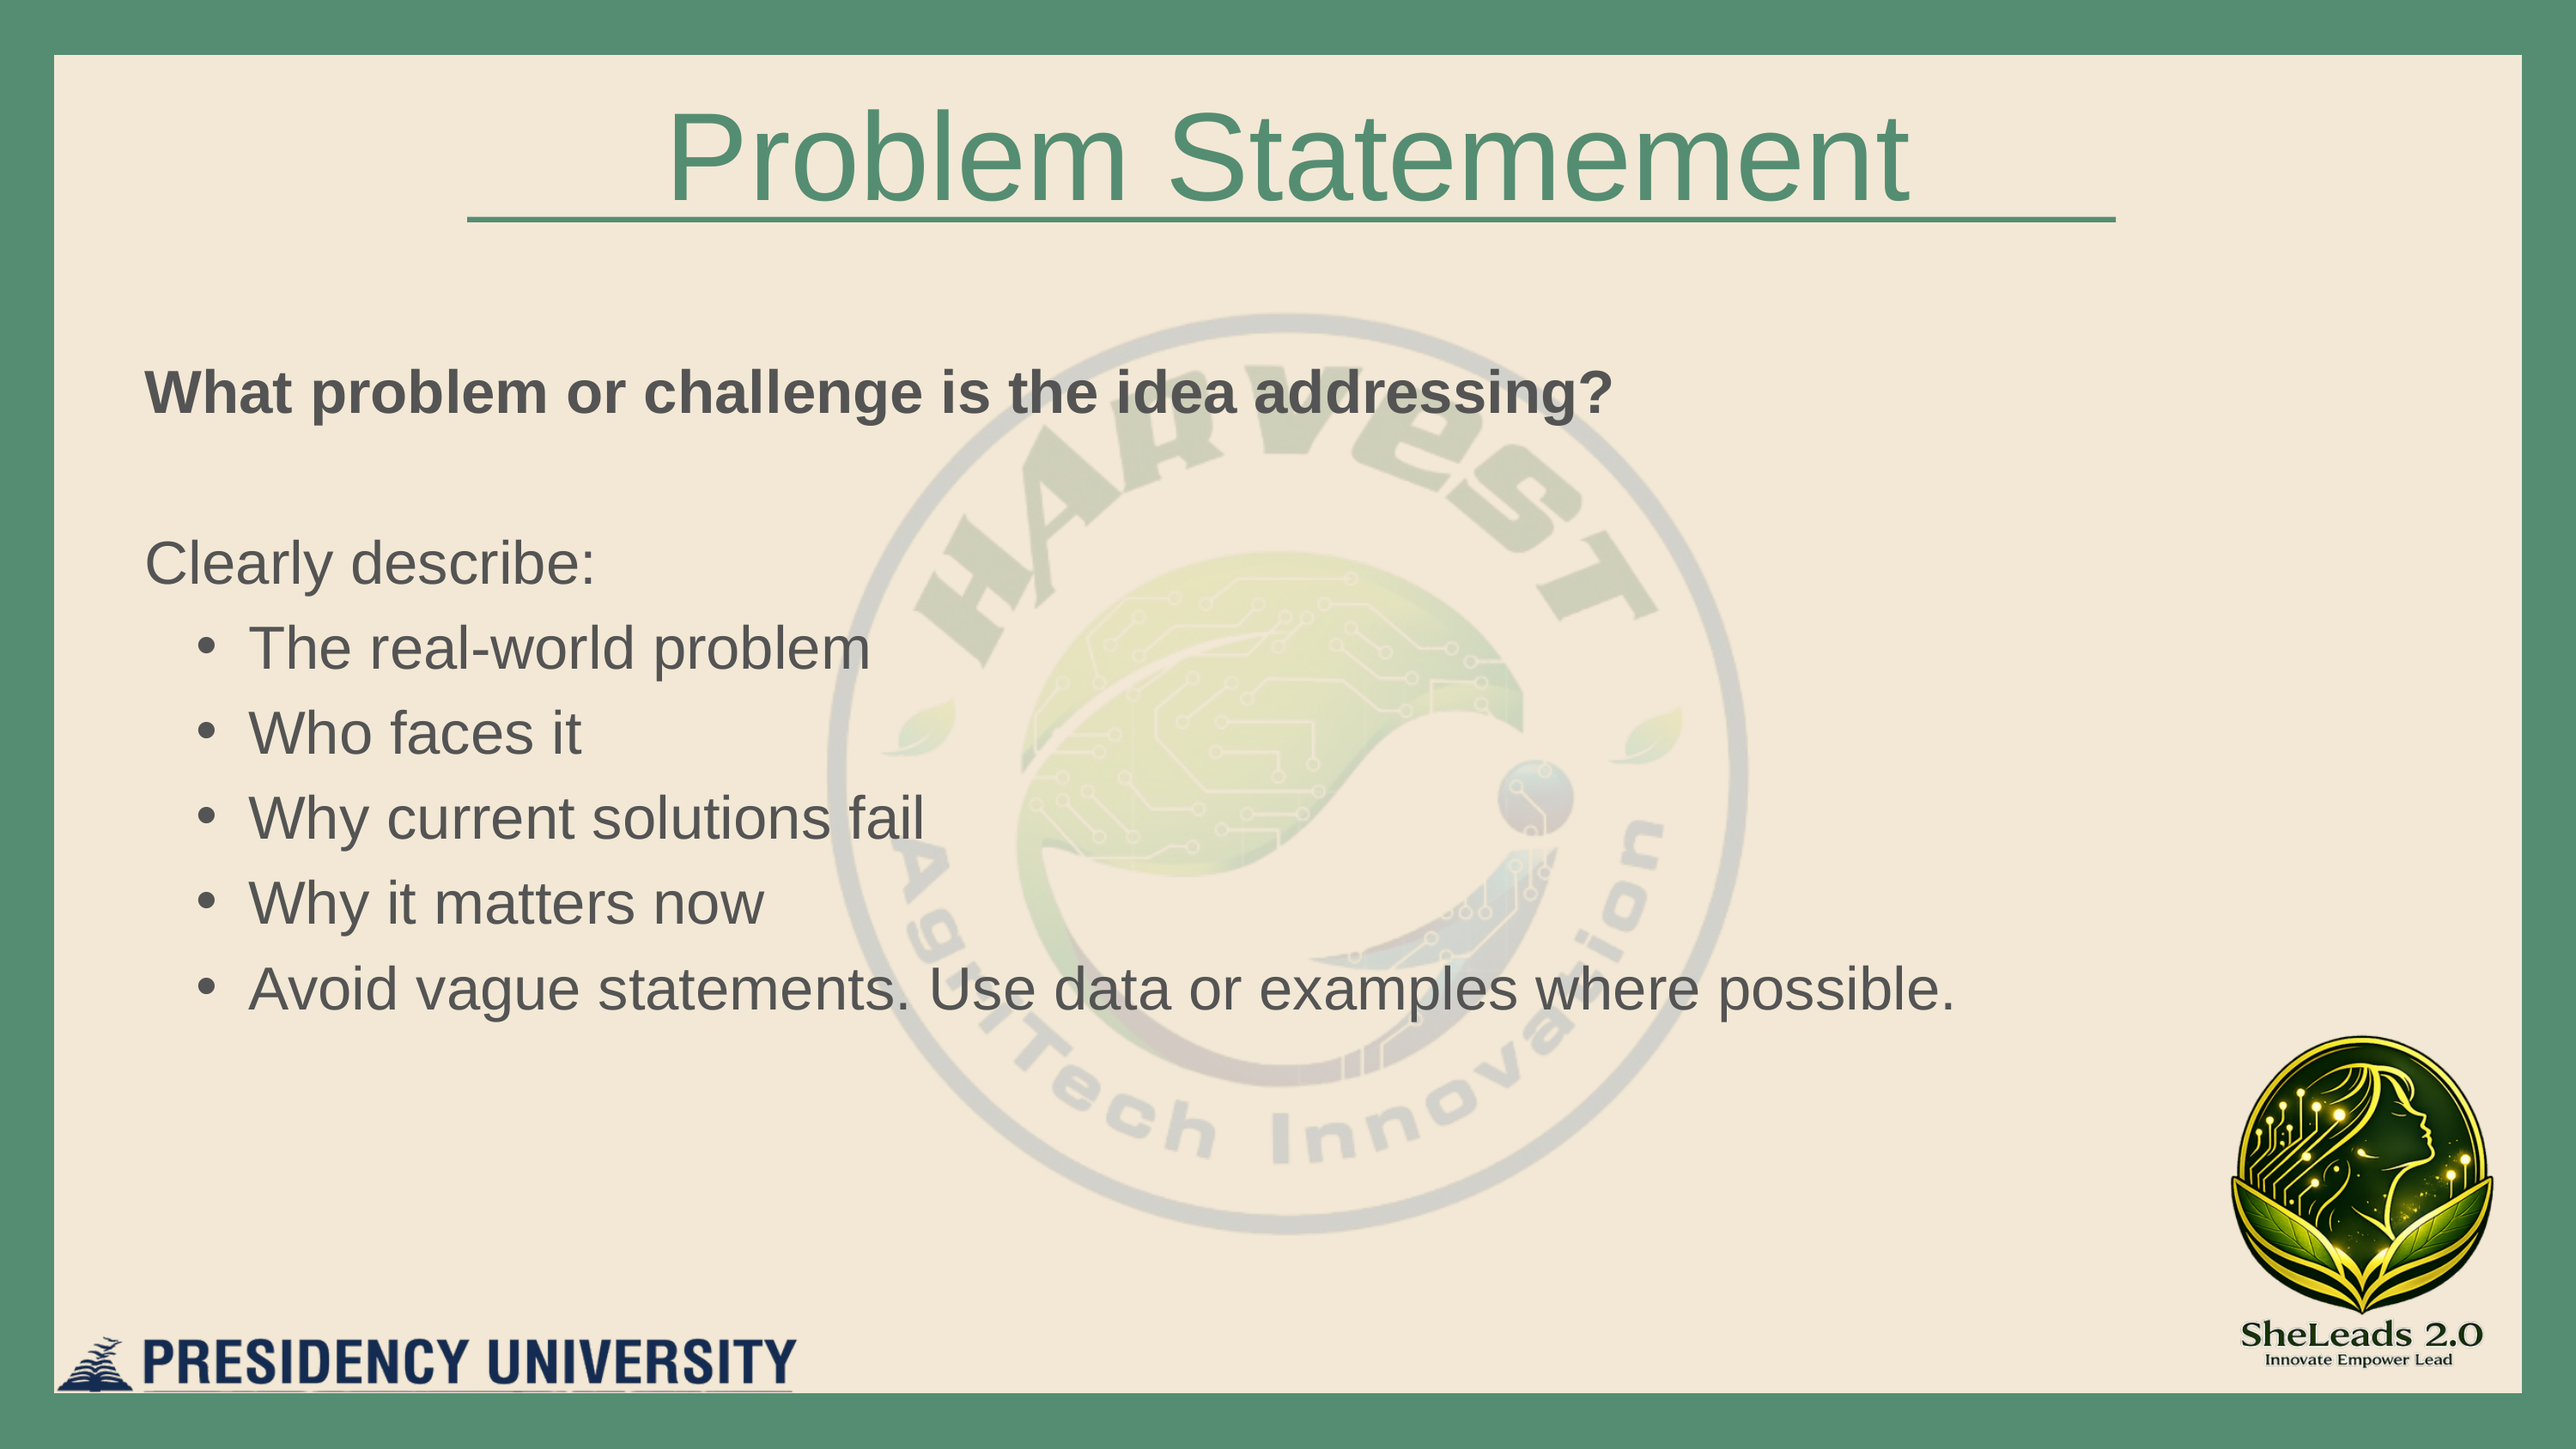

Problem Statemement

What problem or challenge is the idea addressing?

Clearly describe:
The real-world problem
Who faces it
Why current solutions fail
Why it matters now
Avoid vague statements. Use data or examples where possible.